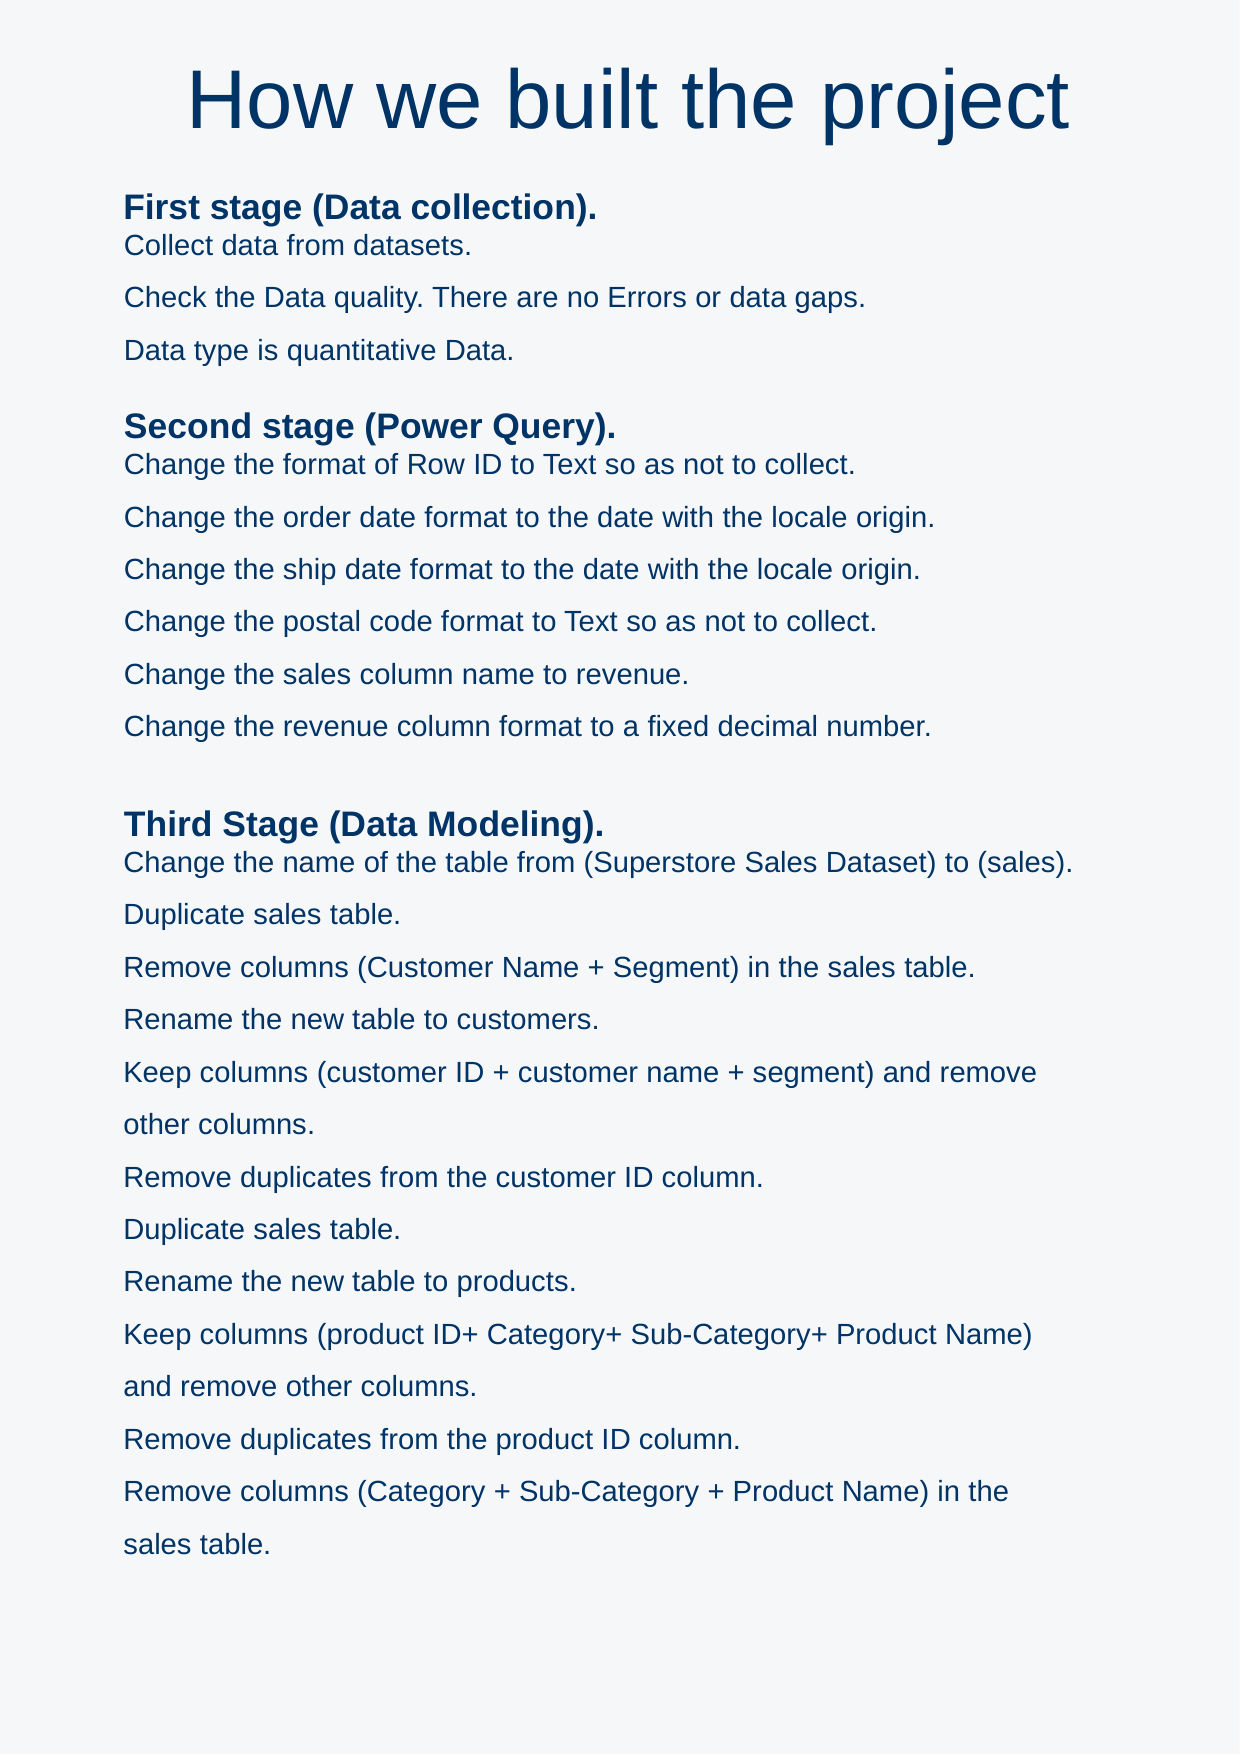

How we built the project
First stage (Data collection).
Collect data from datasets.
Check the Data quality. There are no Errors or data gaps.
Data type is quantitative Data.
Second stage (Power Query).
Change the format of Row ID to Text so as not to collect.
Change the order date format to the date with the locale origin.
Change the ship date format to the date with the locale origin.
Change the postal code format to Text so as not to collect.
Change the sales column name to revenue.
Change the revenue column format to a fixed decimal number.

Third Stage (Data Modeling).
Change the name of the table from (Superstore Sales Dataset) to (sales).
Duplicate sales table.
Remove columns (Customer Name + Segment) in the sales table.
Rename the new table to customers.
Keep columns (customer ID + customer name + segment) and remove other columns.
Remove duplicates from the customer ID column.
Duplicate sales table.
Rename the new table to products.
Keep columns (product ID+ Category+ Sub-Category+ Product Name) and remove other columns.
Remove duplicates from the product ID column.
Remove columns (Category + Sub-Category + Product Name) in the sales table.